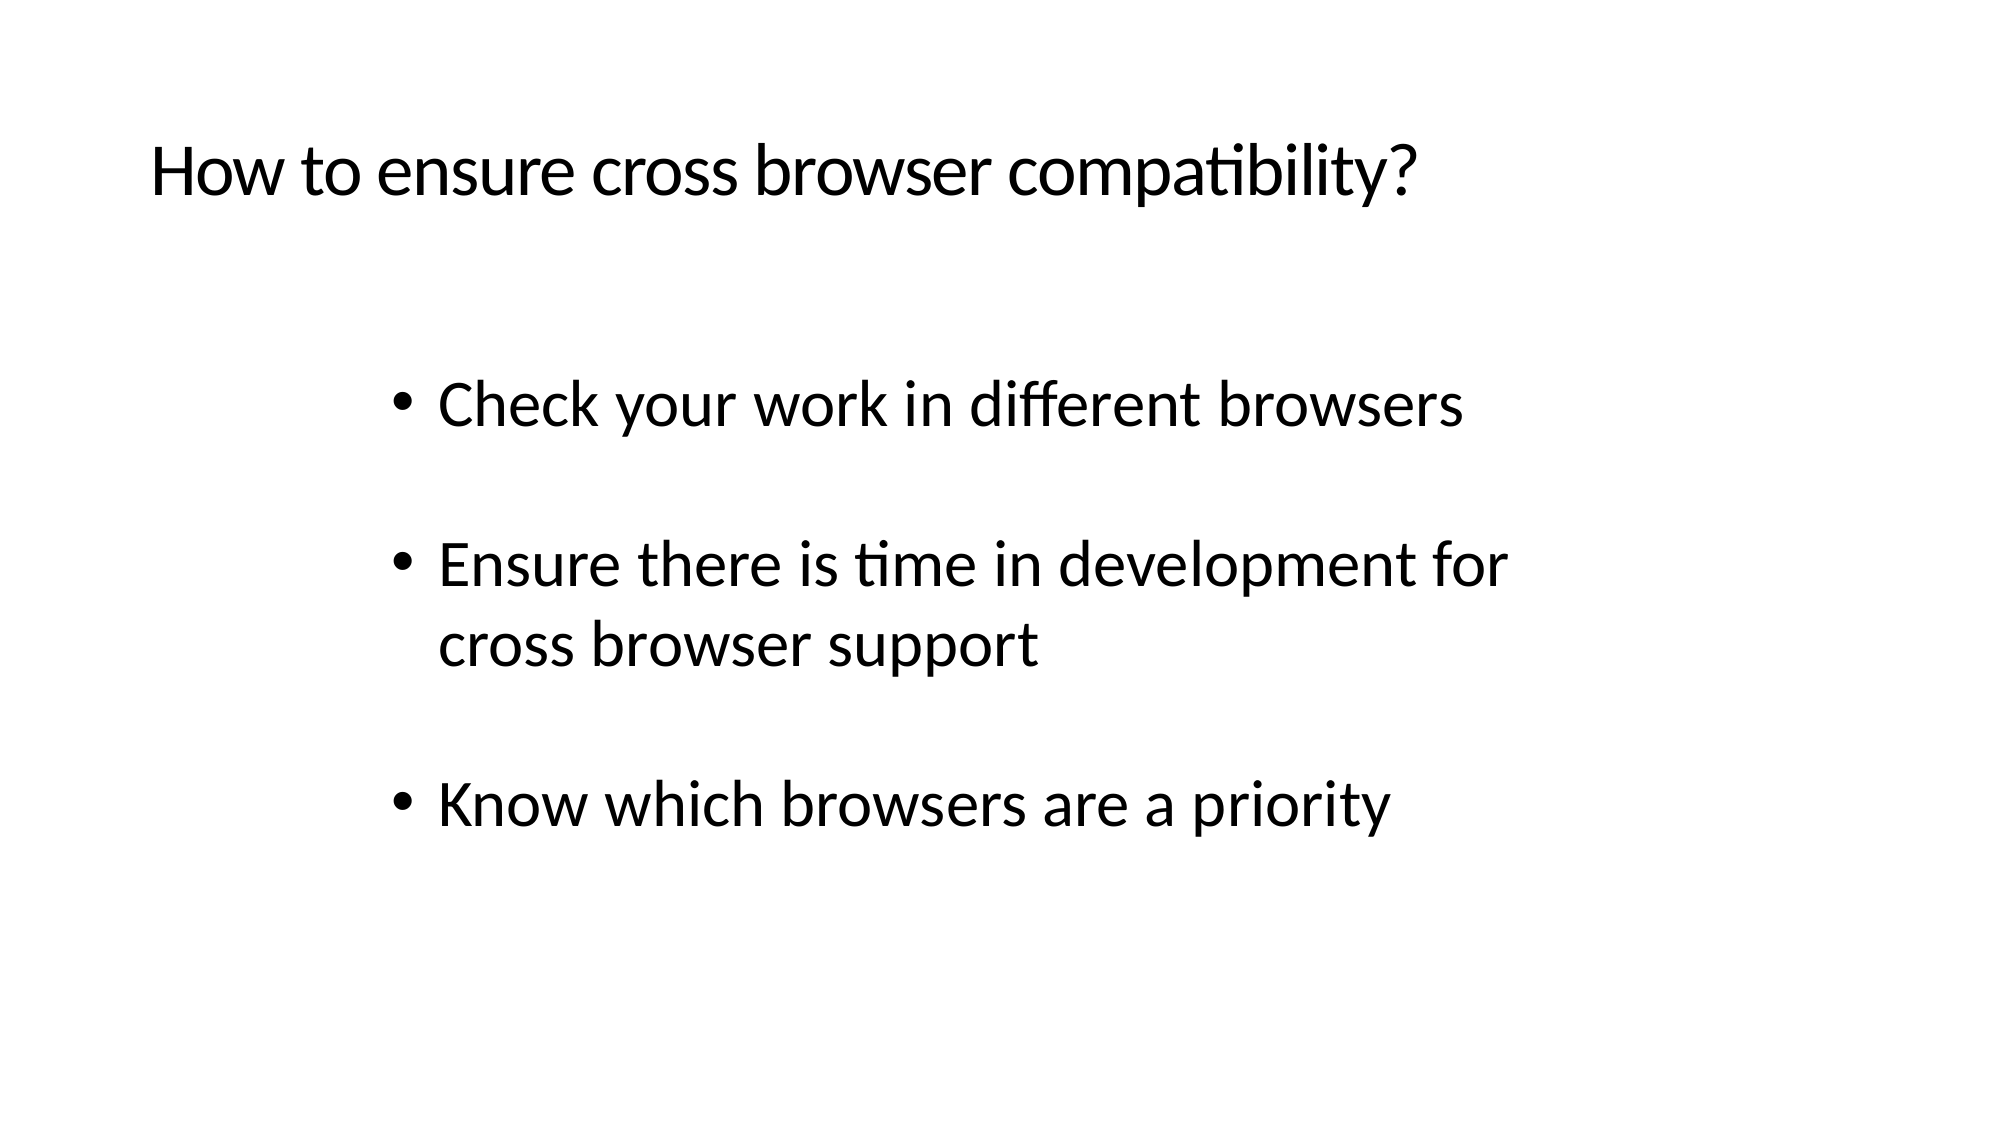

# How to ensure cross browser compatibility?

Check your work in different browsers

Ensure there is time in development for cross browser support

Know which browsers are a priority